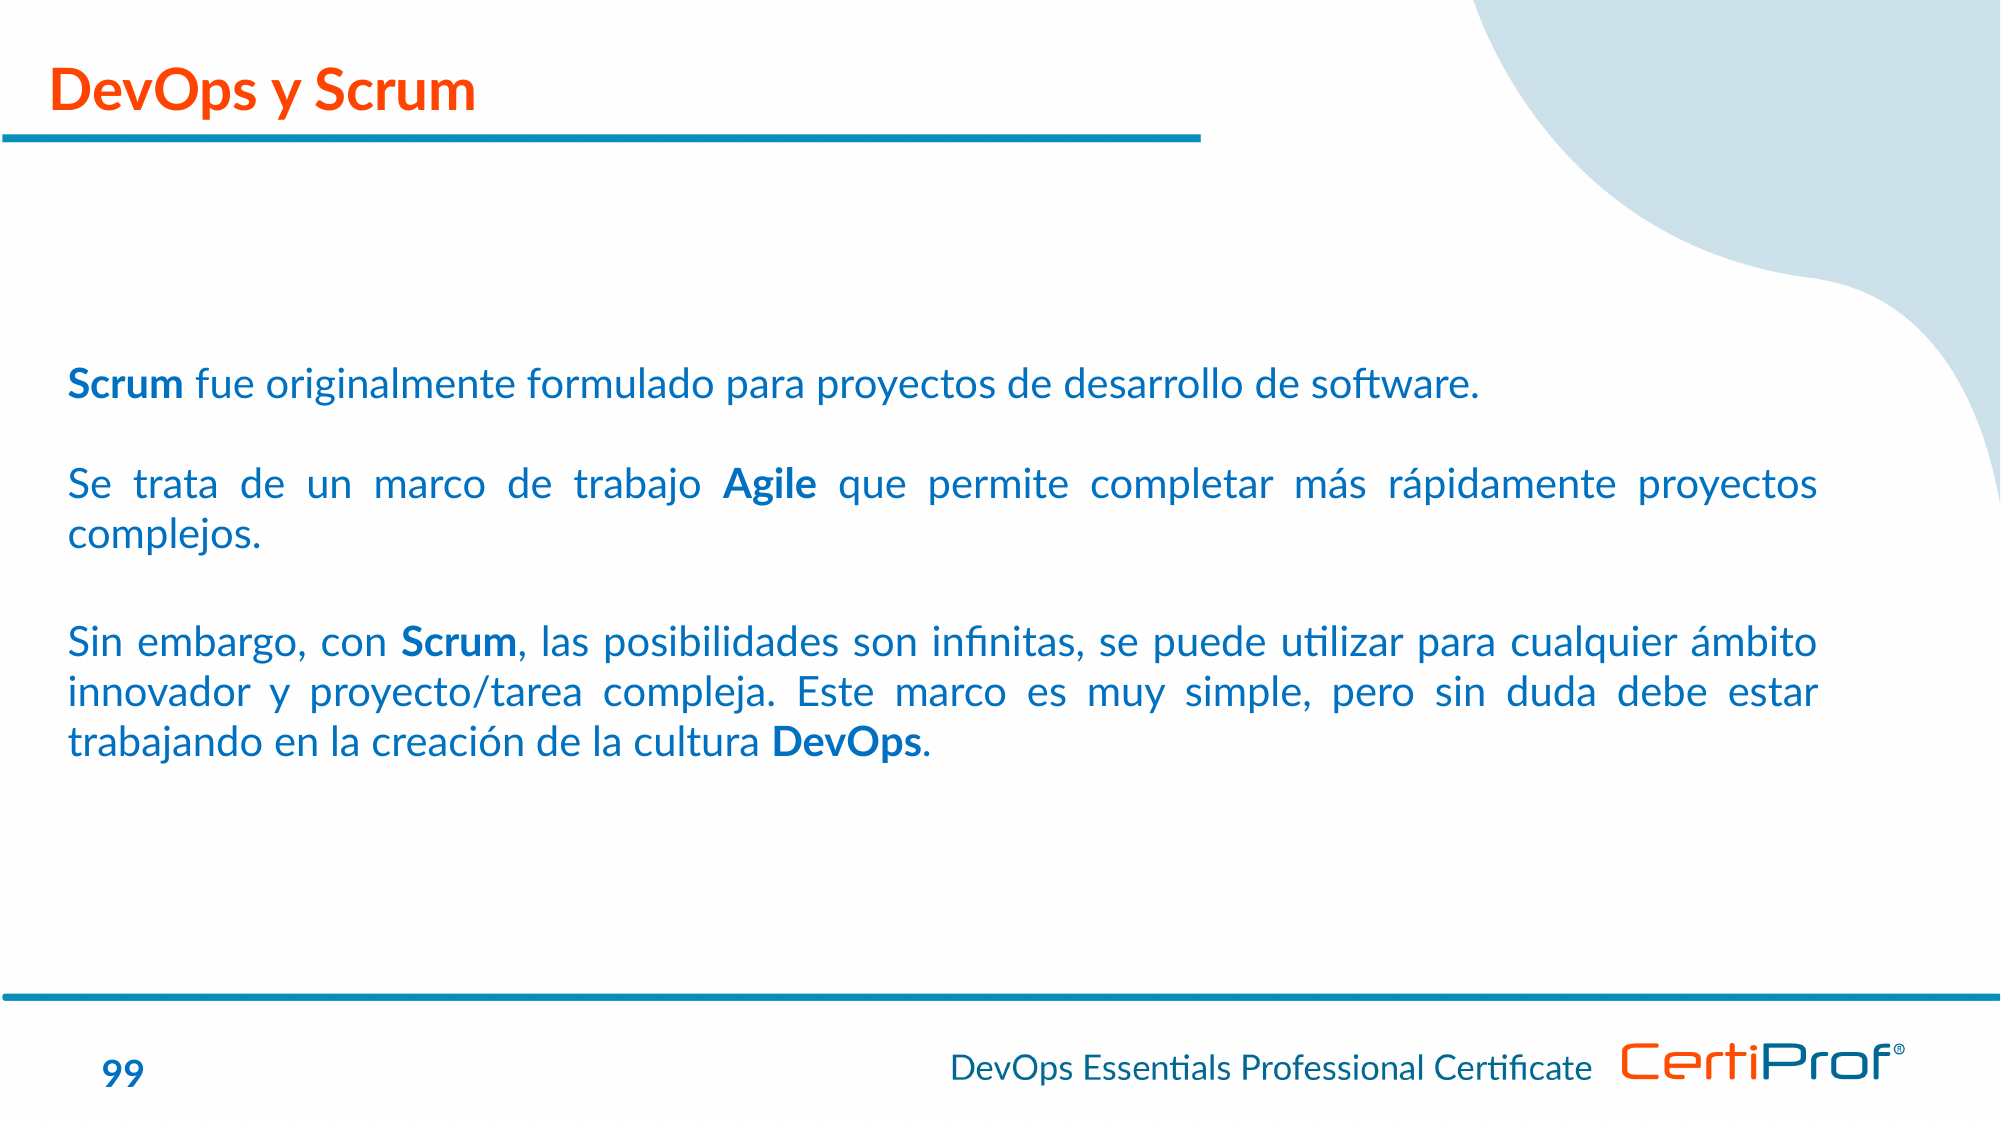

DevOps y Scrum
Scrum fue originalmente formulado para proyectos de desarrollo de software.

Se trata de un marco de trabajo Agile que permite completar más rápidamente proyectos complejos.

Sin embargo, con Scrum, las posibilidades son infinitas, se puede utilizar para cualquier ámbito innovador y proyecto/tarea compleja. Este marco es muy simple, pero sin duda debe estar trabajando en la creación de la cultura DevOps.